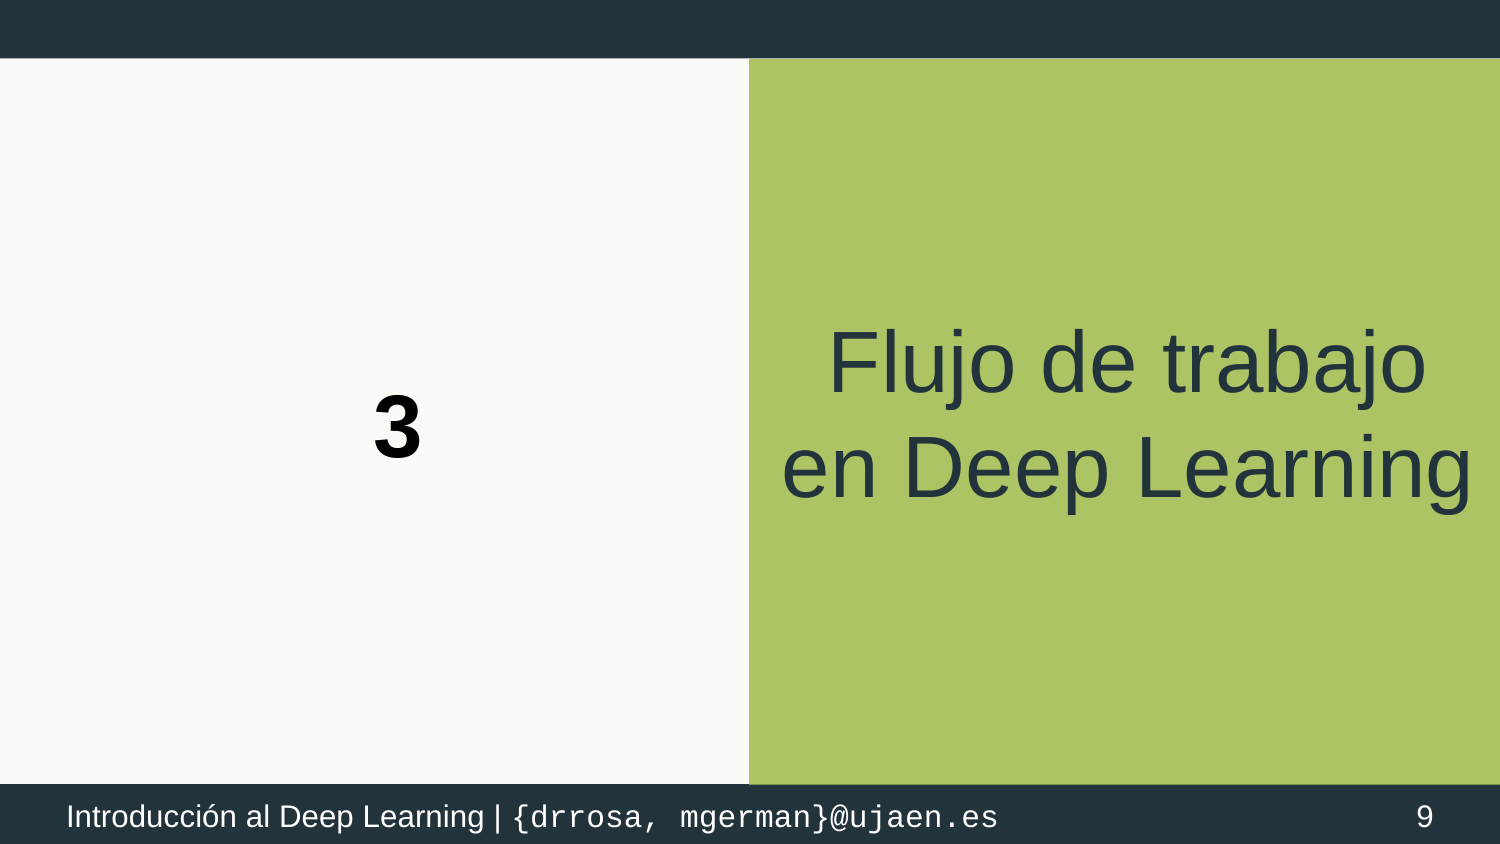

Flujo de trabajo en Deep Learning
# 3
9